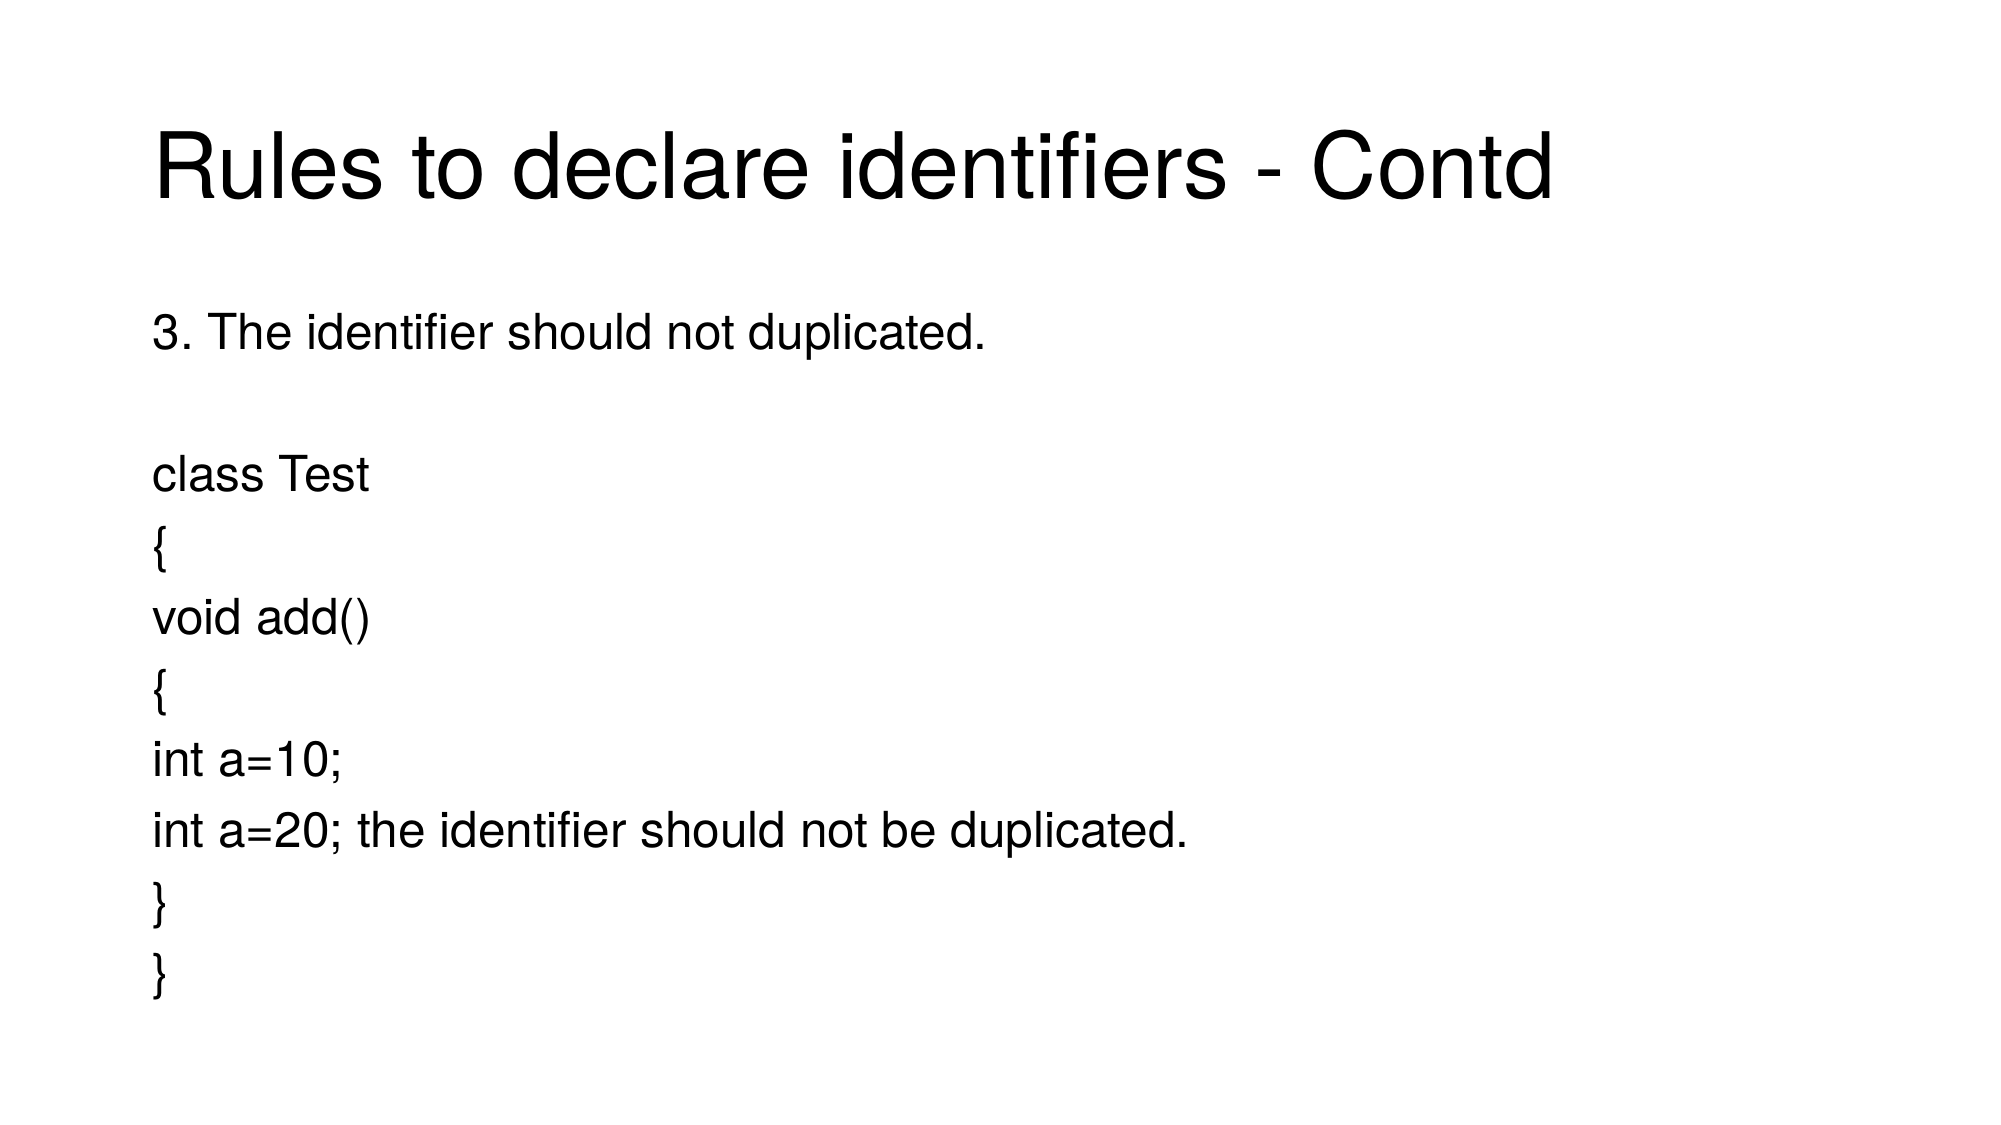

# Rules to declare identifiers - Contd
3. The identifier should not duplicated.

class Test
{
void add()
{
int a=10;
int a=20; the identifier should not be duplicated.
}
}